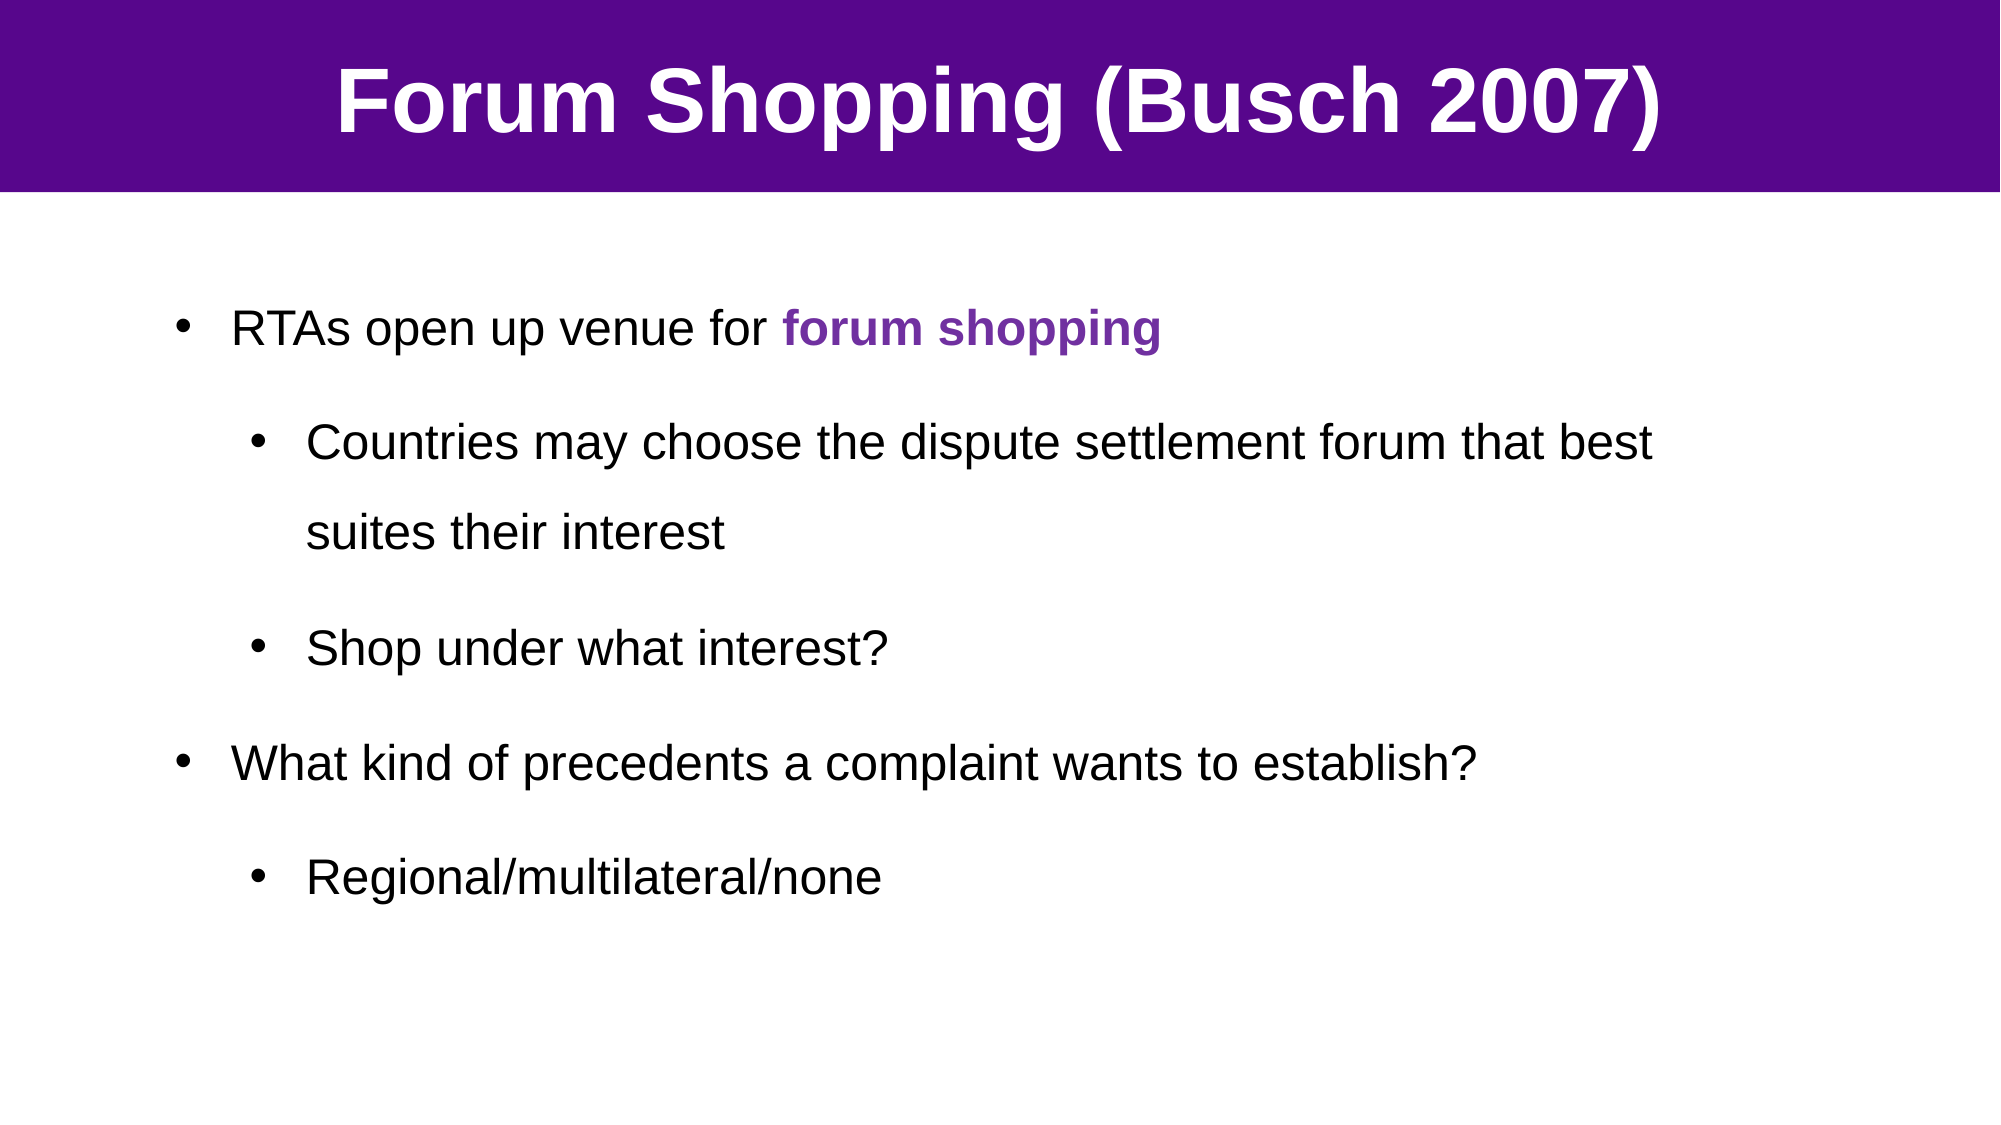

#

42
Forum Shopping (Busch 2007)
RTAs open up venue for forum shopping
Countries may choose the dispute settlement forum that best suites their interest
Shop under what interest?
What kind of precedents a complaint wants to establish?
Regional/multilateral/none